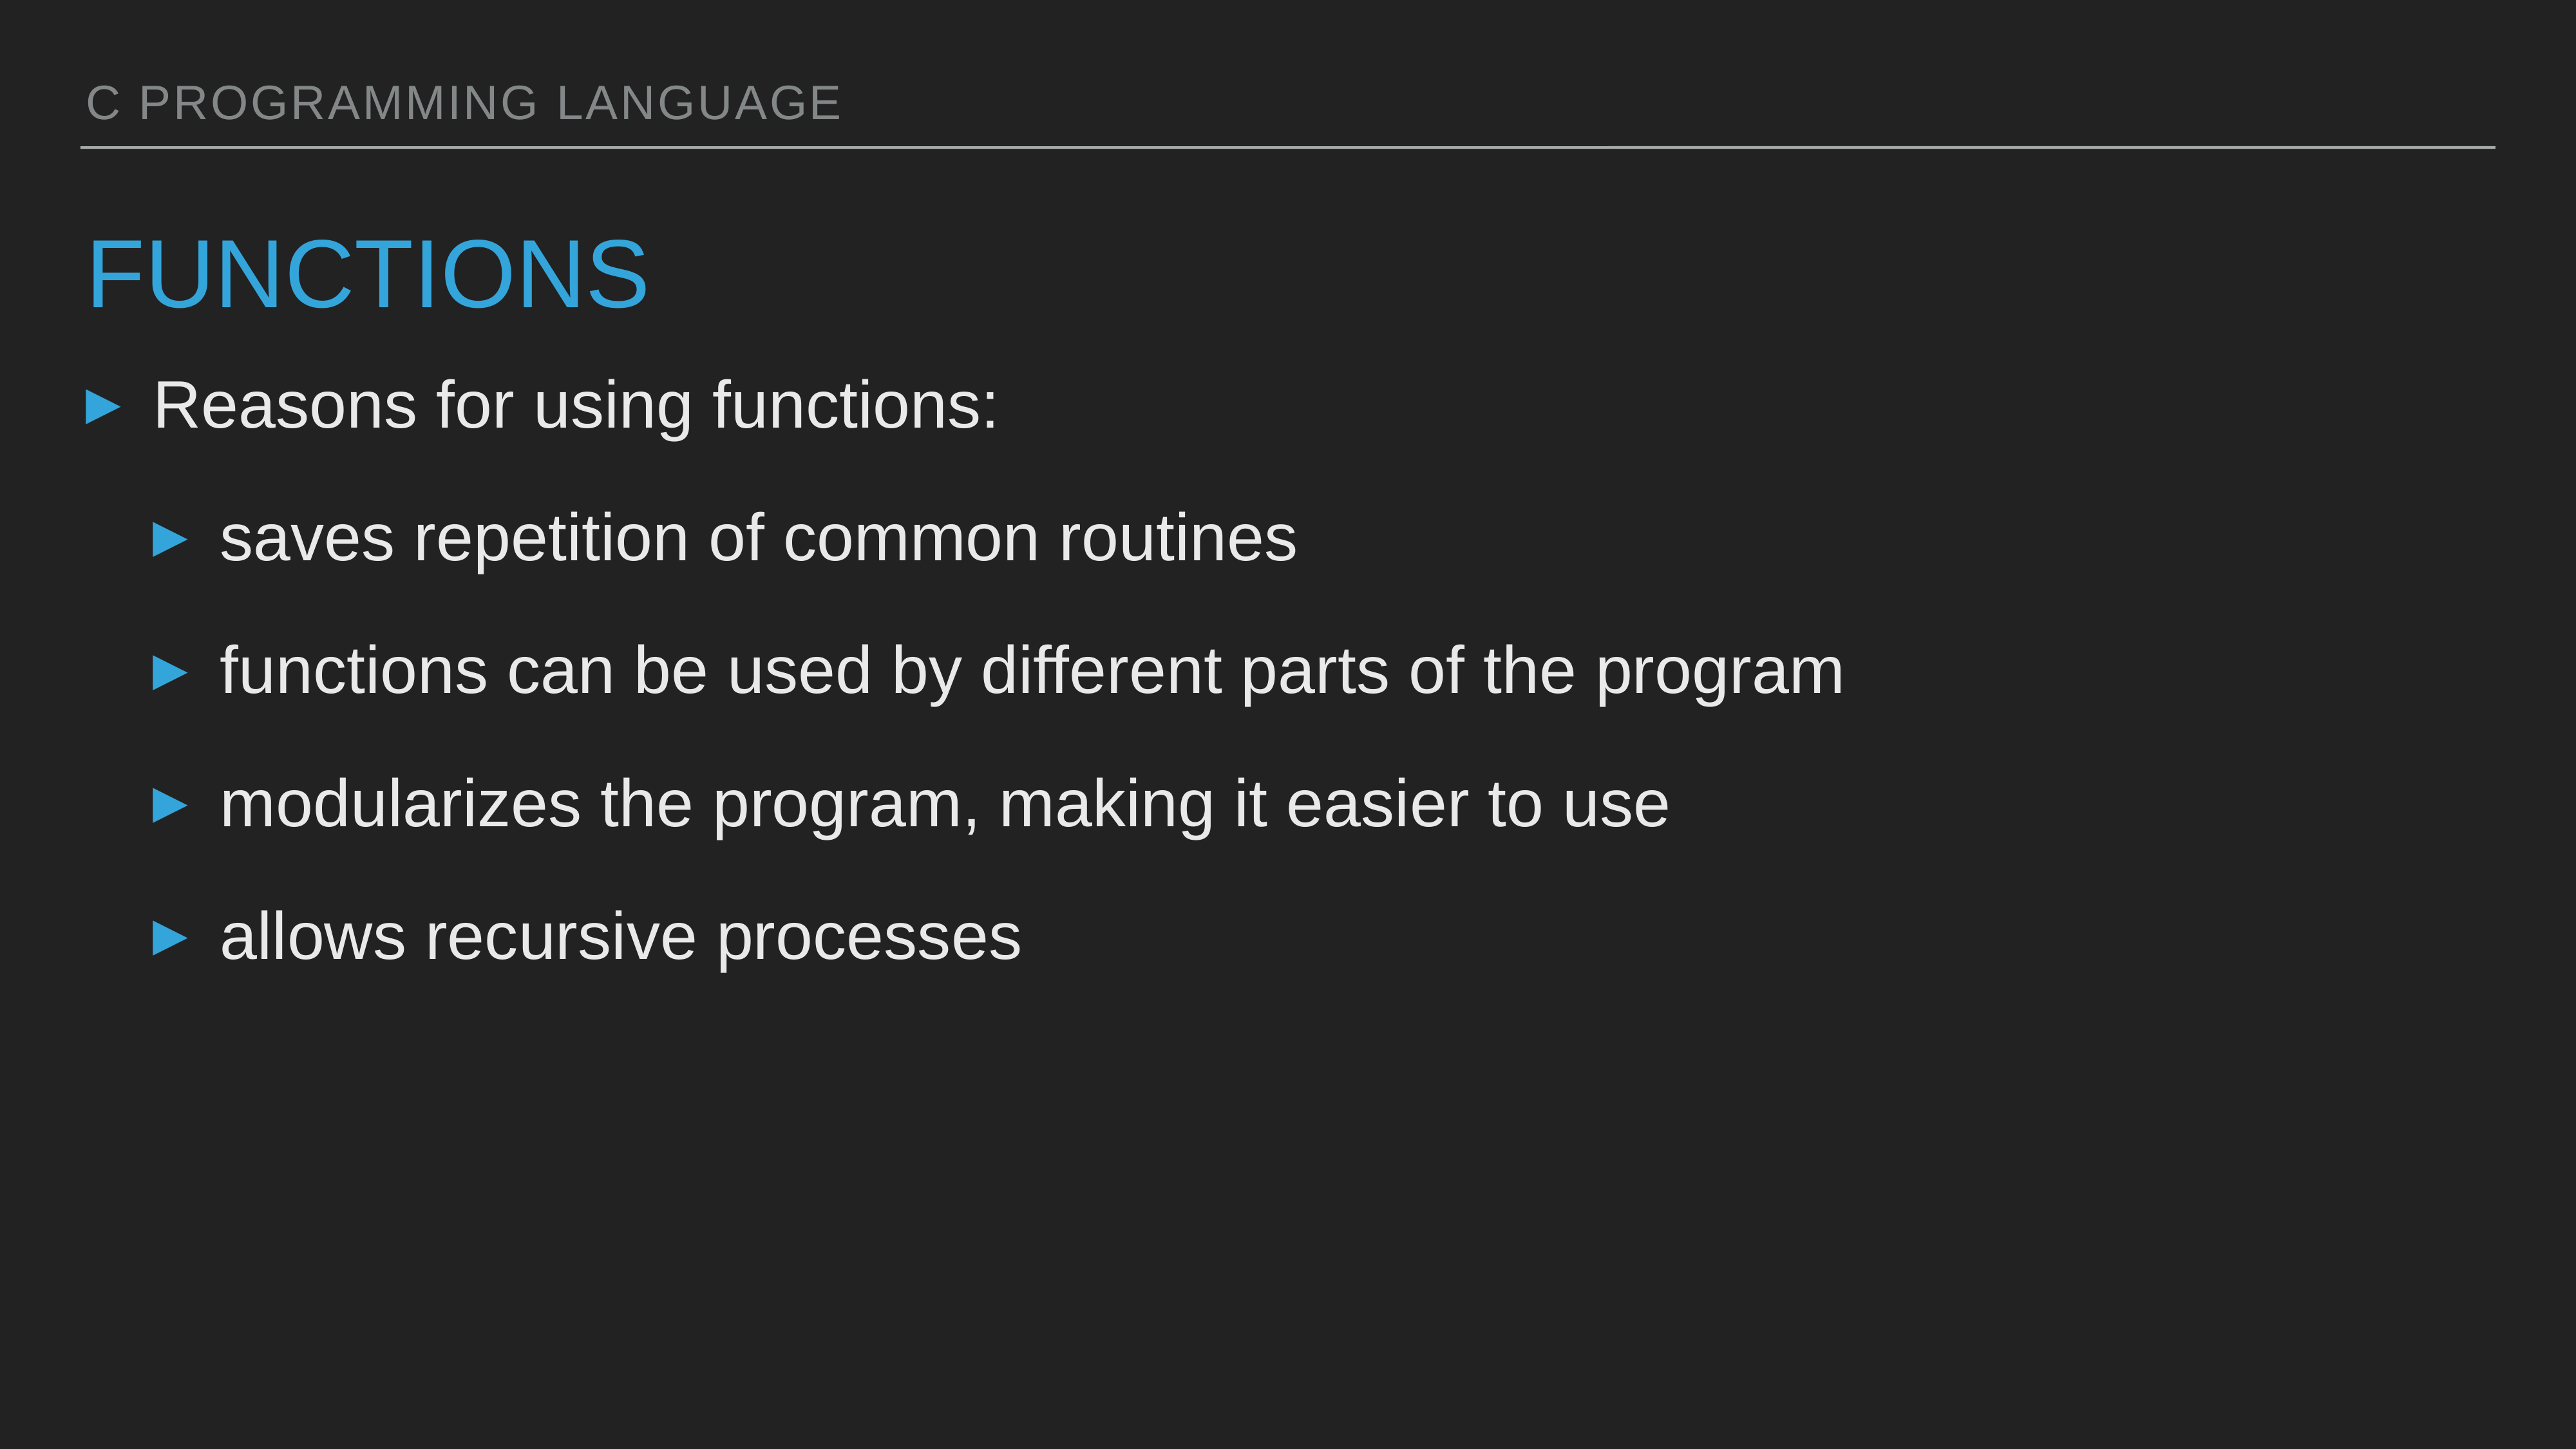

C programming language
# Functions
Reasons for using functions:
saves repetition of common routines
functions can be used by different parts of the program
modularizes the program, making it easier to use
allows recursive processes